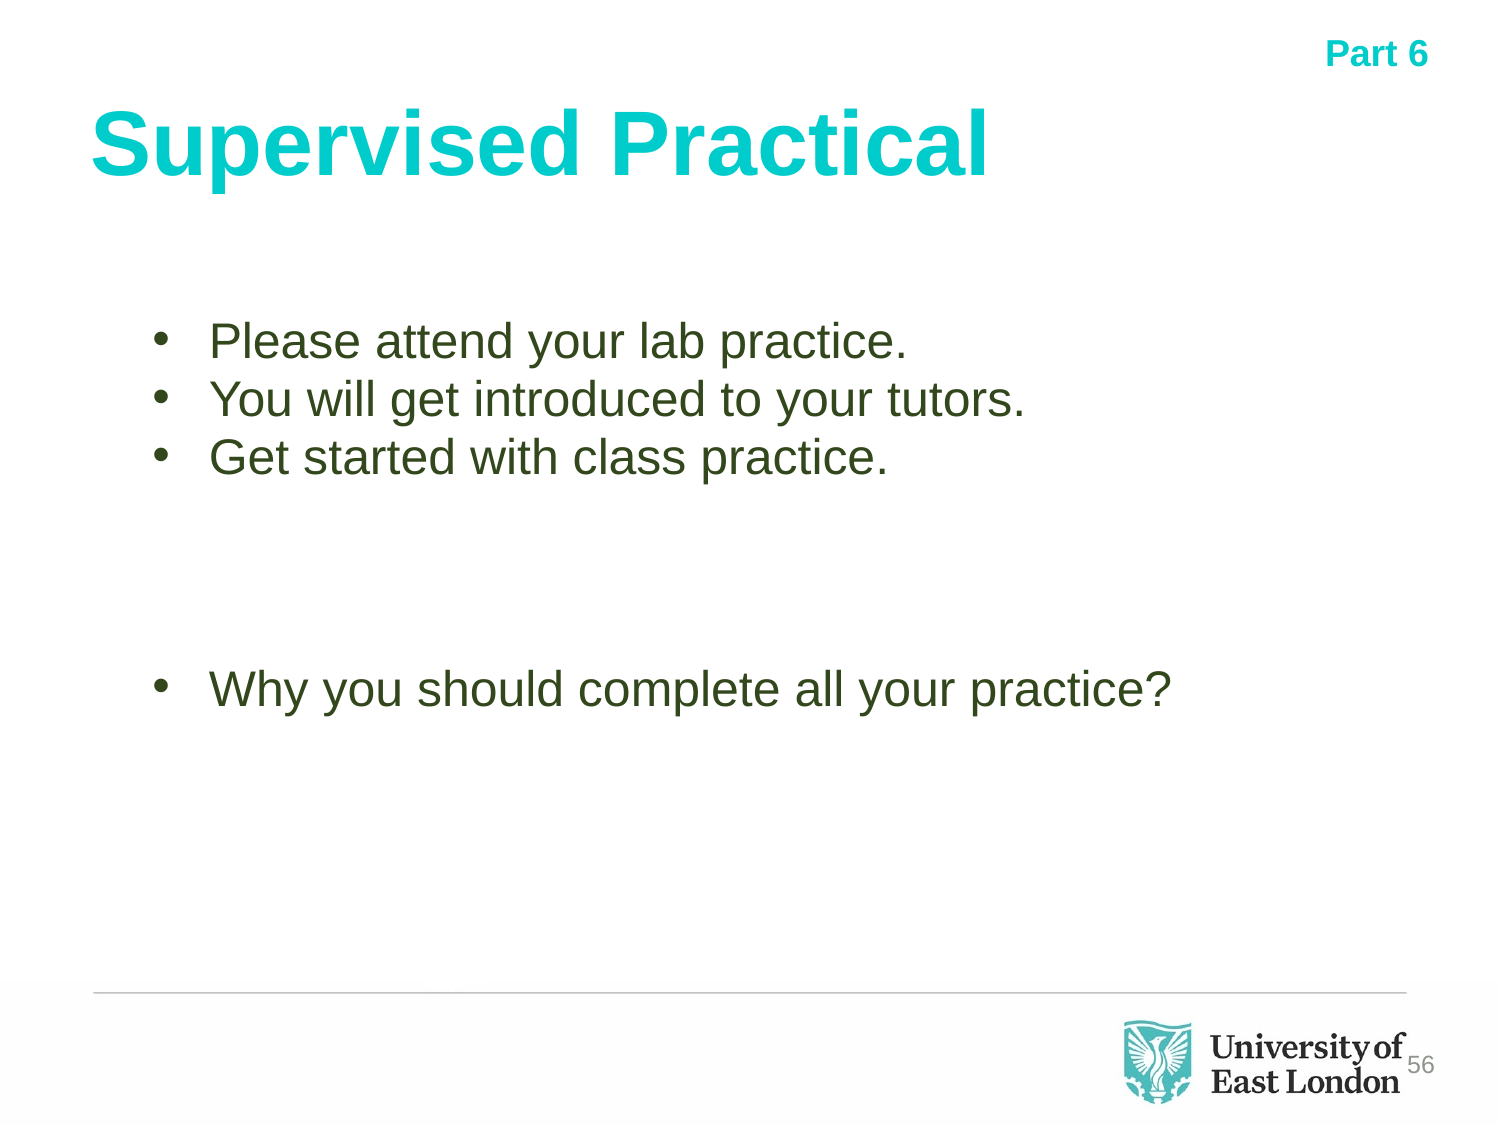

Part 6
# Supervised Practical
Please attend your lab practice.
You will get introduced to your tutors.
Get started with class practice.

Why you should complete all your practice?

56